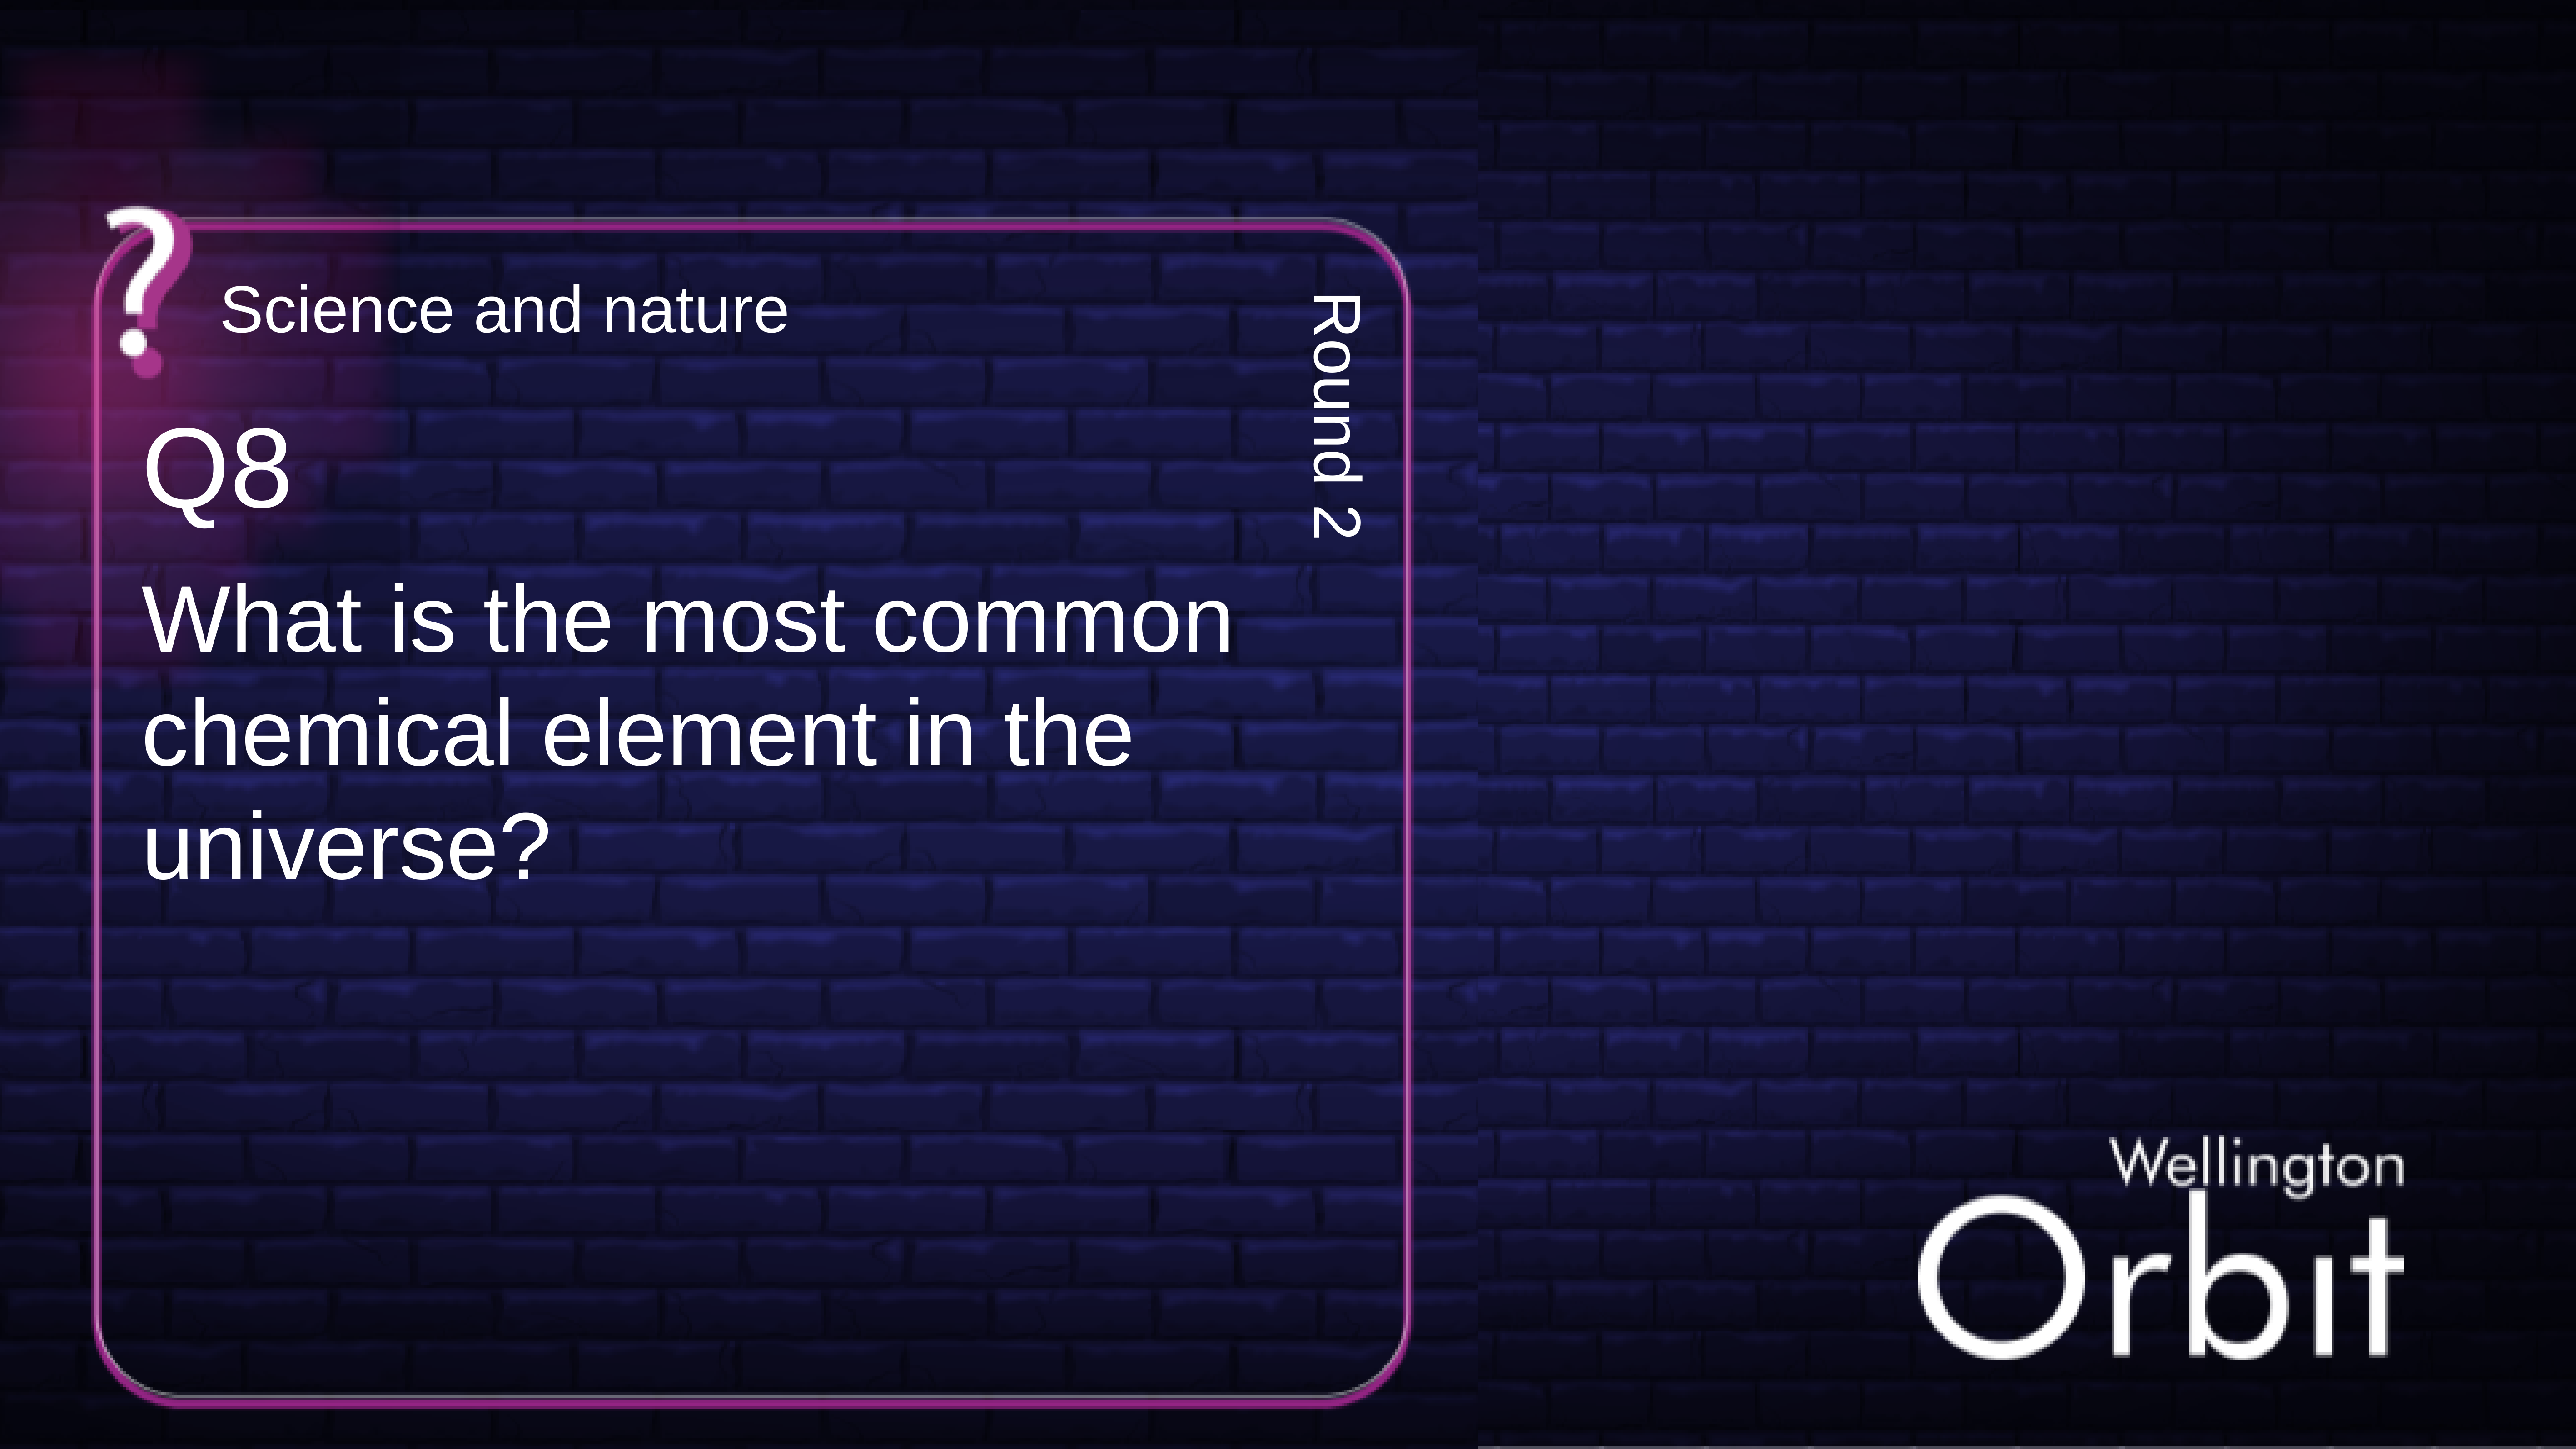

Science and nature
Q8
Round 2
What is the most common chemical element in the universe?